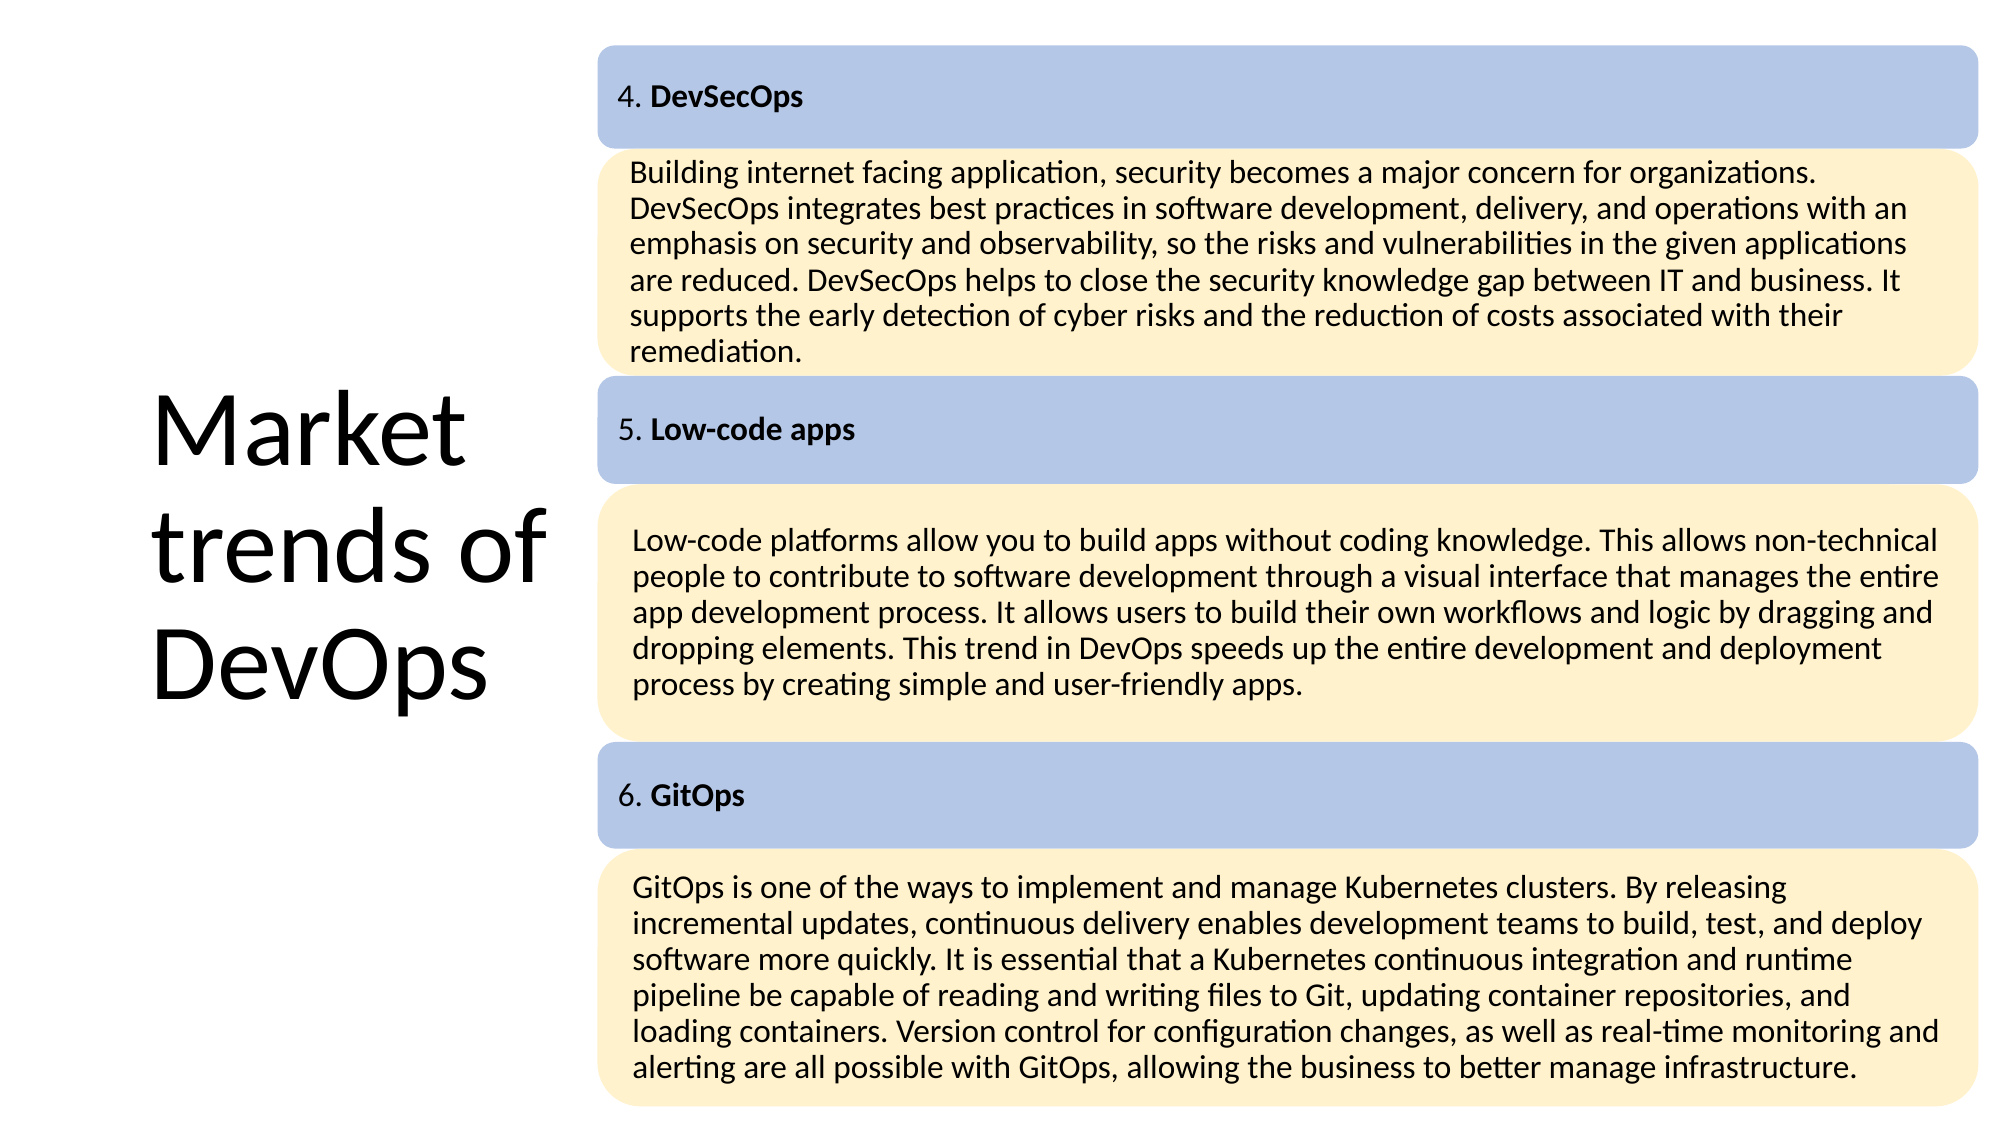

4. DevSecOps
Building internet facing application, security becomes a major concern for organizations. DevSecOps integrates best practices in software development, delivery, and operations with an emphasis on security and observability, so the risks and vulnerabilities in the given applications are reduced. DevSecOps helps to close the security knowledge gap between IT and business. It supports the early detection of cyber risks and the reduction of costs associated with their remediation.
5. Low-code apps
Low-code platforms allow you to build apps without coding knowledge. This allows non-technical people to contribute to software development through a visual interface that manages the entire app development process. It allows users to build their own workflows and logic by dragging and dropping elements. This trend in DevOps speeds up the entire development and deployment process by creating simple and user-friendly apps.
6. GitOps
GitOps is one of the ways to implement and manage Kubernetes clusters. By releasing incremental updates, continuous delivery enables development teams to build, test, and deploy software more quickly. It is essential that a Kubernetes continuous integration and runtime pipeline be capable of reading and writing files to Git, updating container repositories, and loading containers. Version control for configuration changes, as well as real-time monitoring and alerting are all possible with GitOps, allowing the business to better manage infrastructure.
Market trends of DevOps